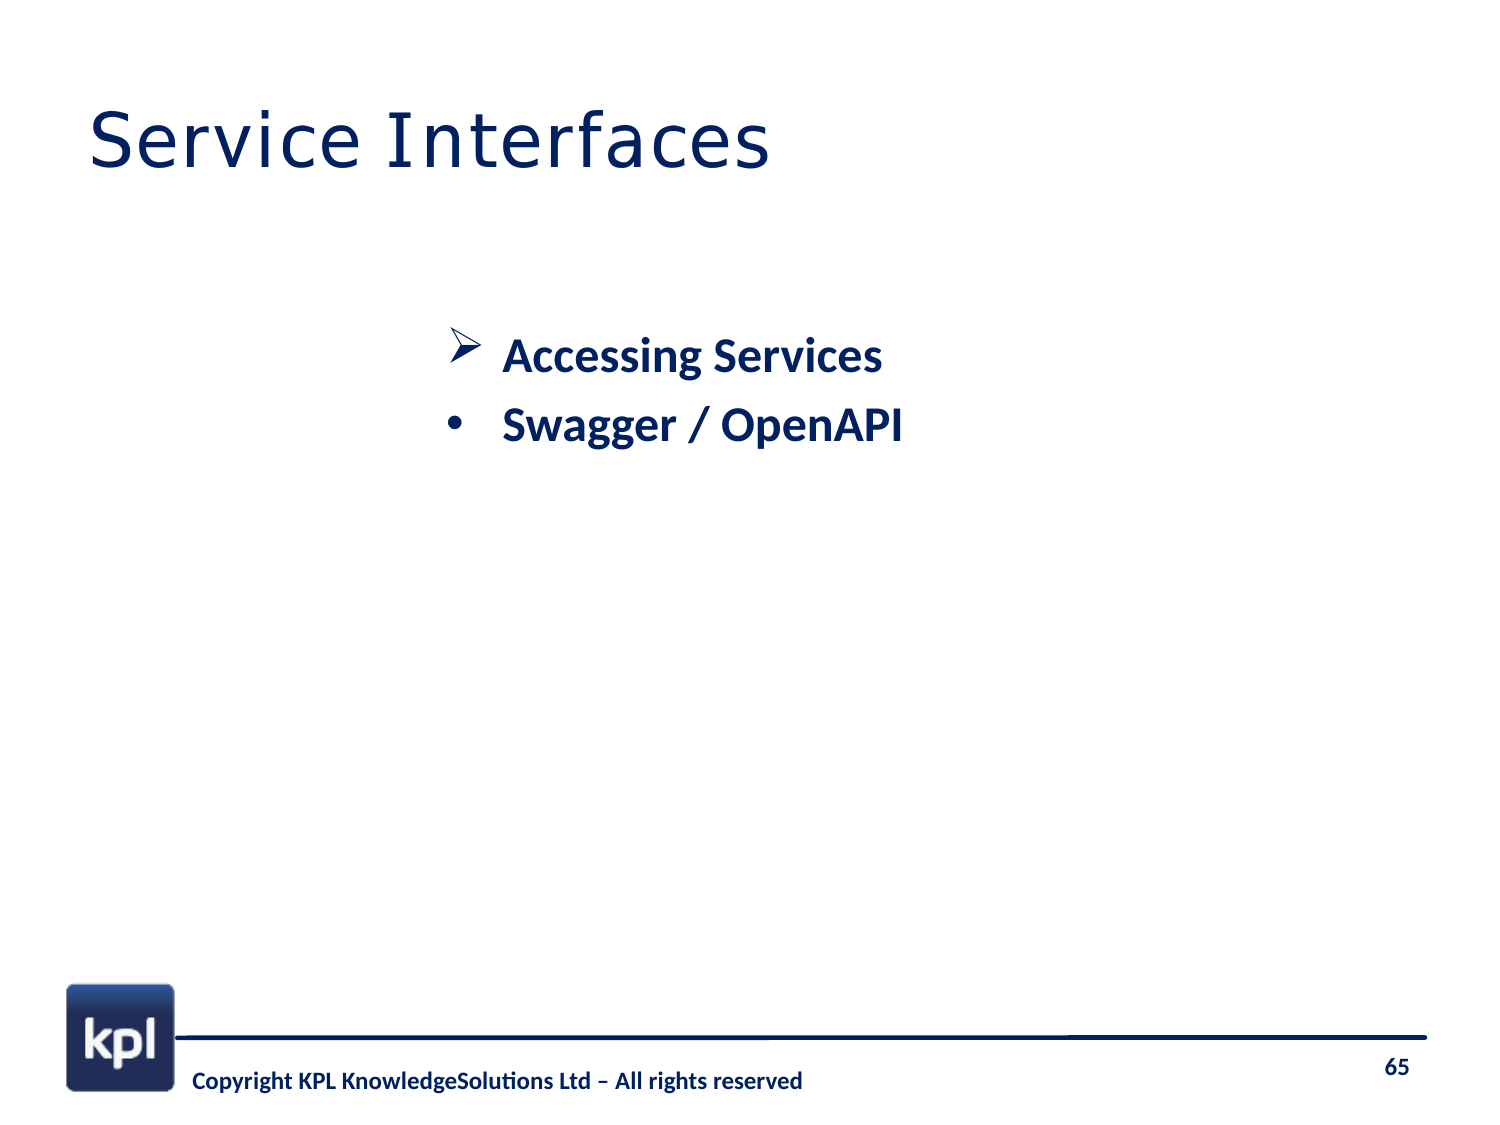

# Service Interfaces
Accessing Services
Swagger / OpenAPI
65
Copyright KPL KnowledgeSolutions Ltd – All rights reserved